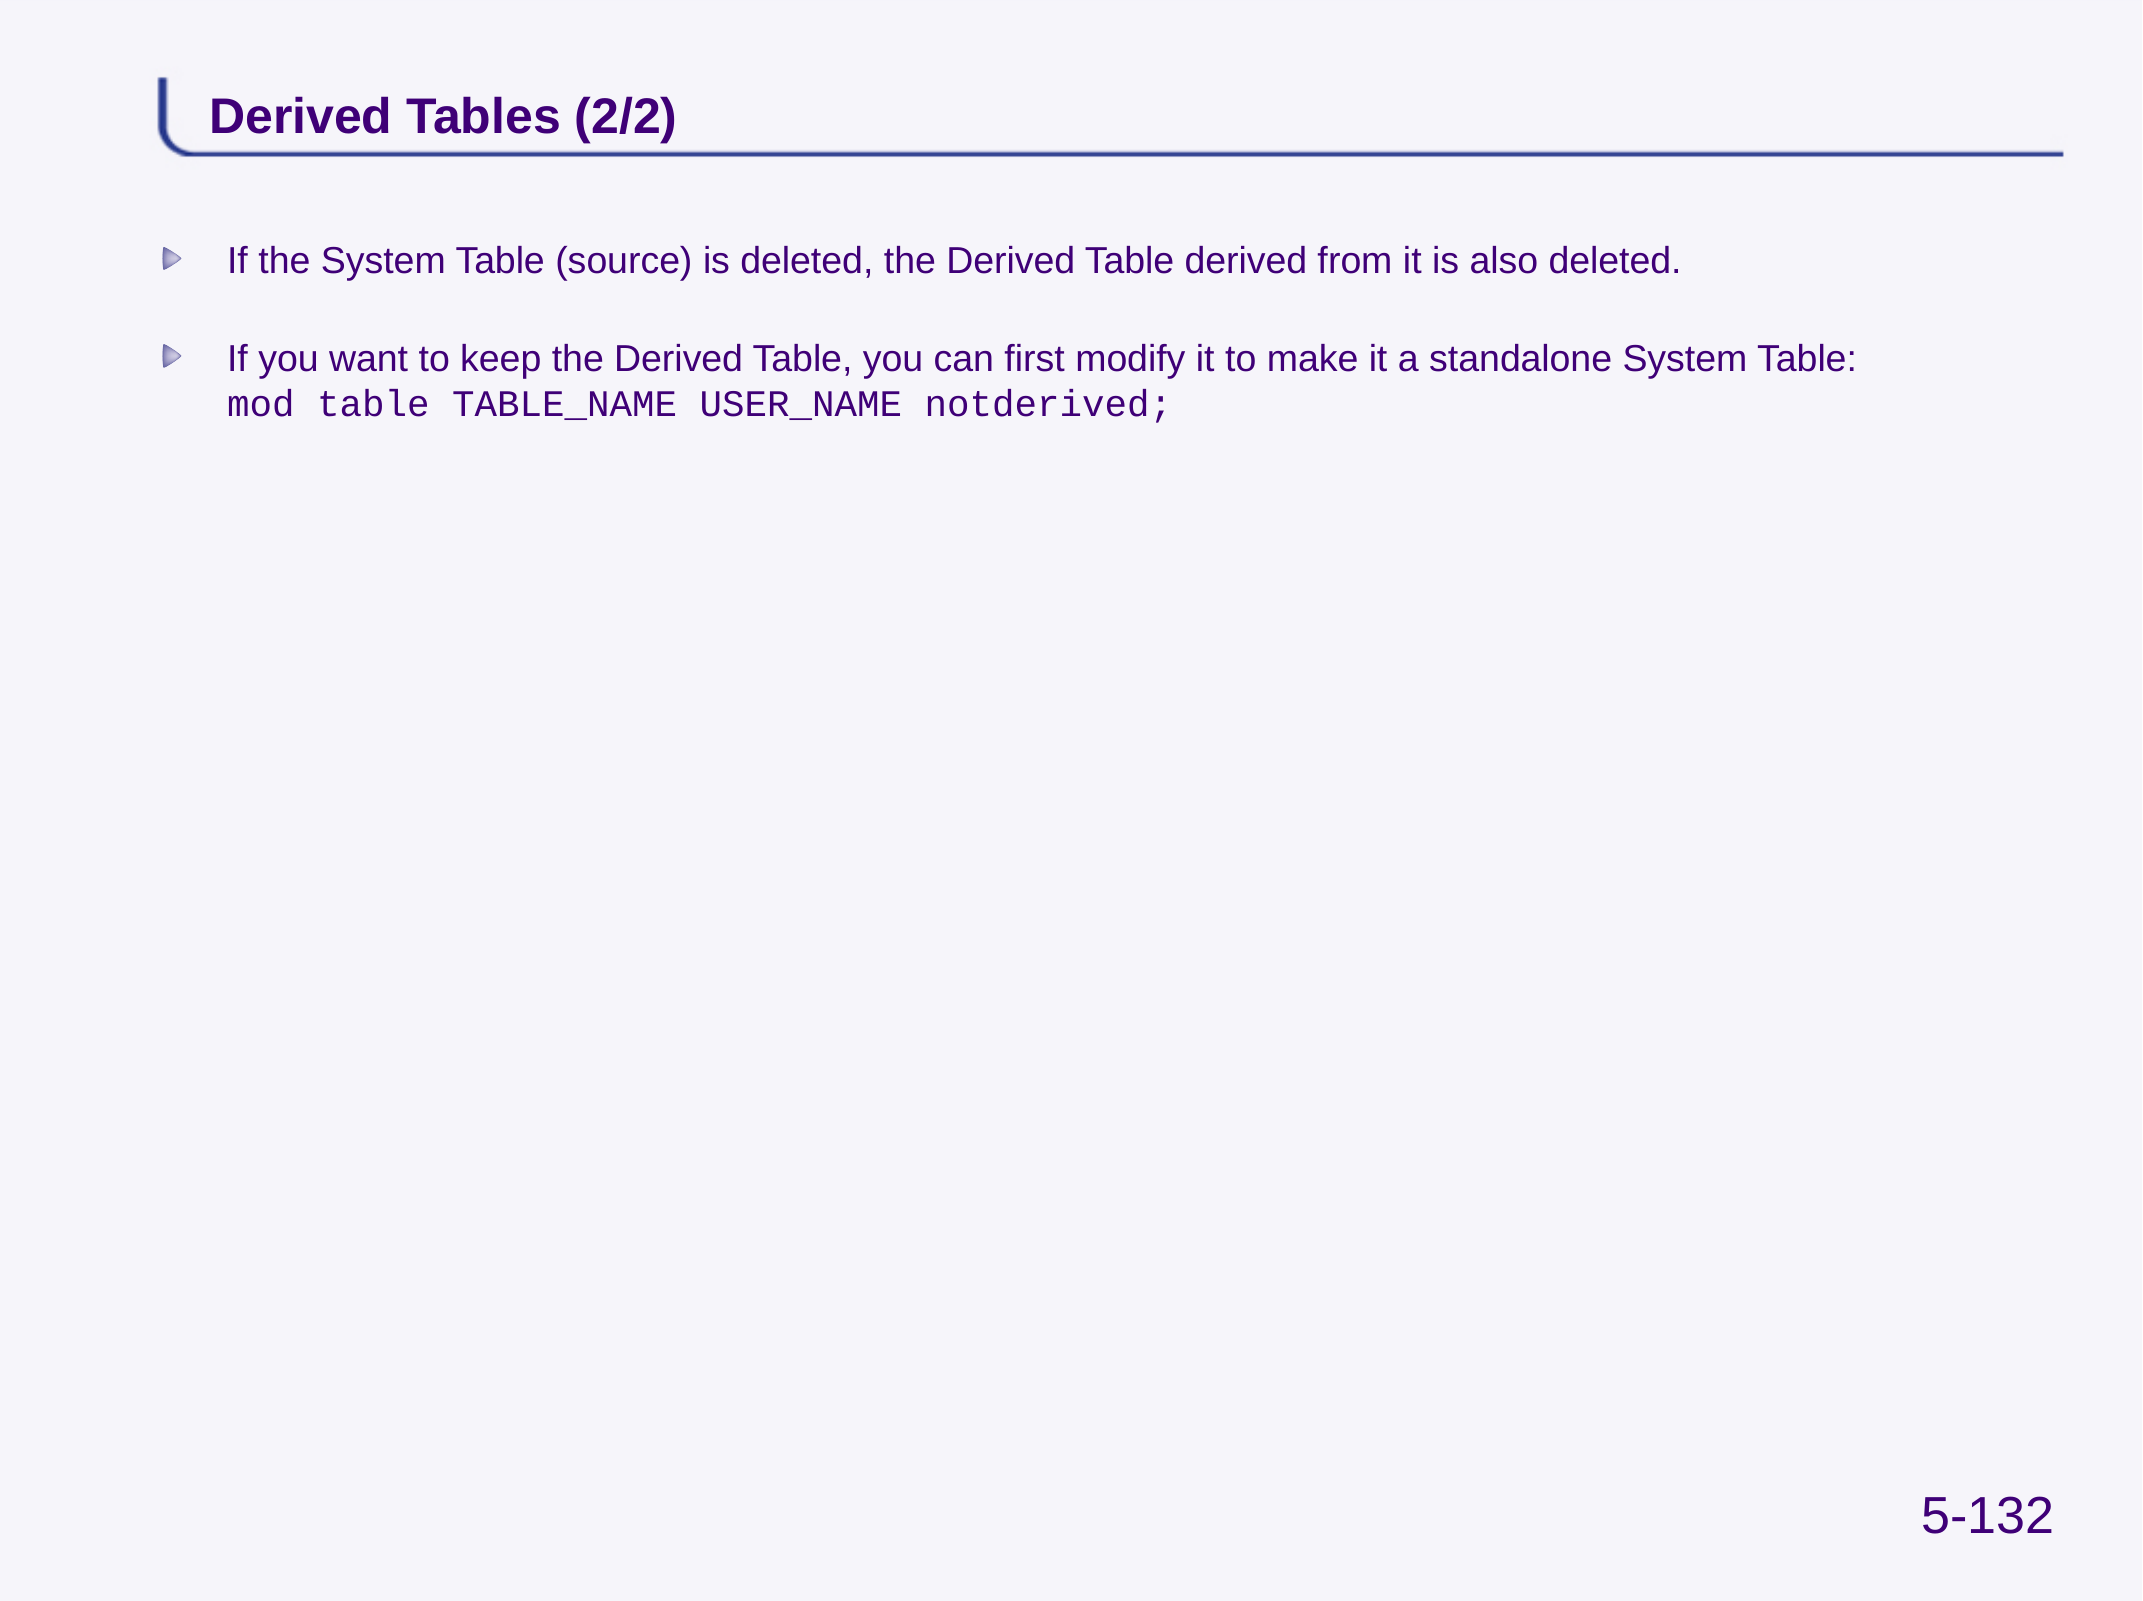

# Derived Tables (2/2)
If the System Table (source) is deleted, the Derived Table derived from it is also deleted.
If you want to keep the Derived Table, you can first modify it to make it a standalone System Table:
mod table TABLE_NAME USER_NAME notderived;

5-132